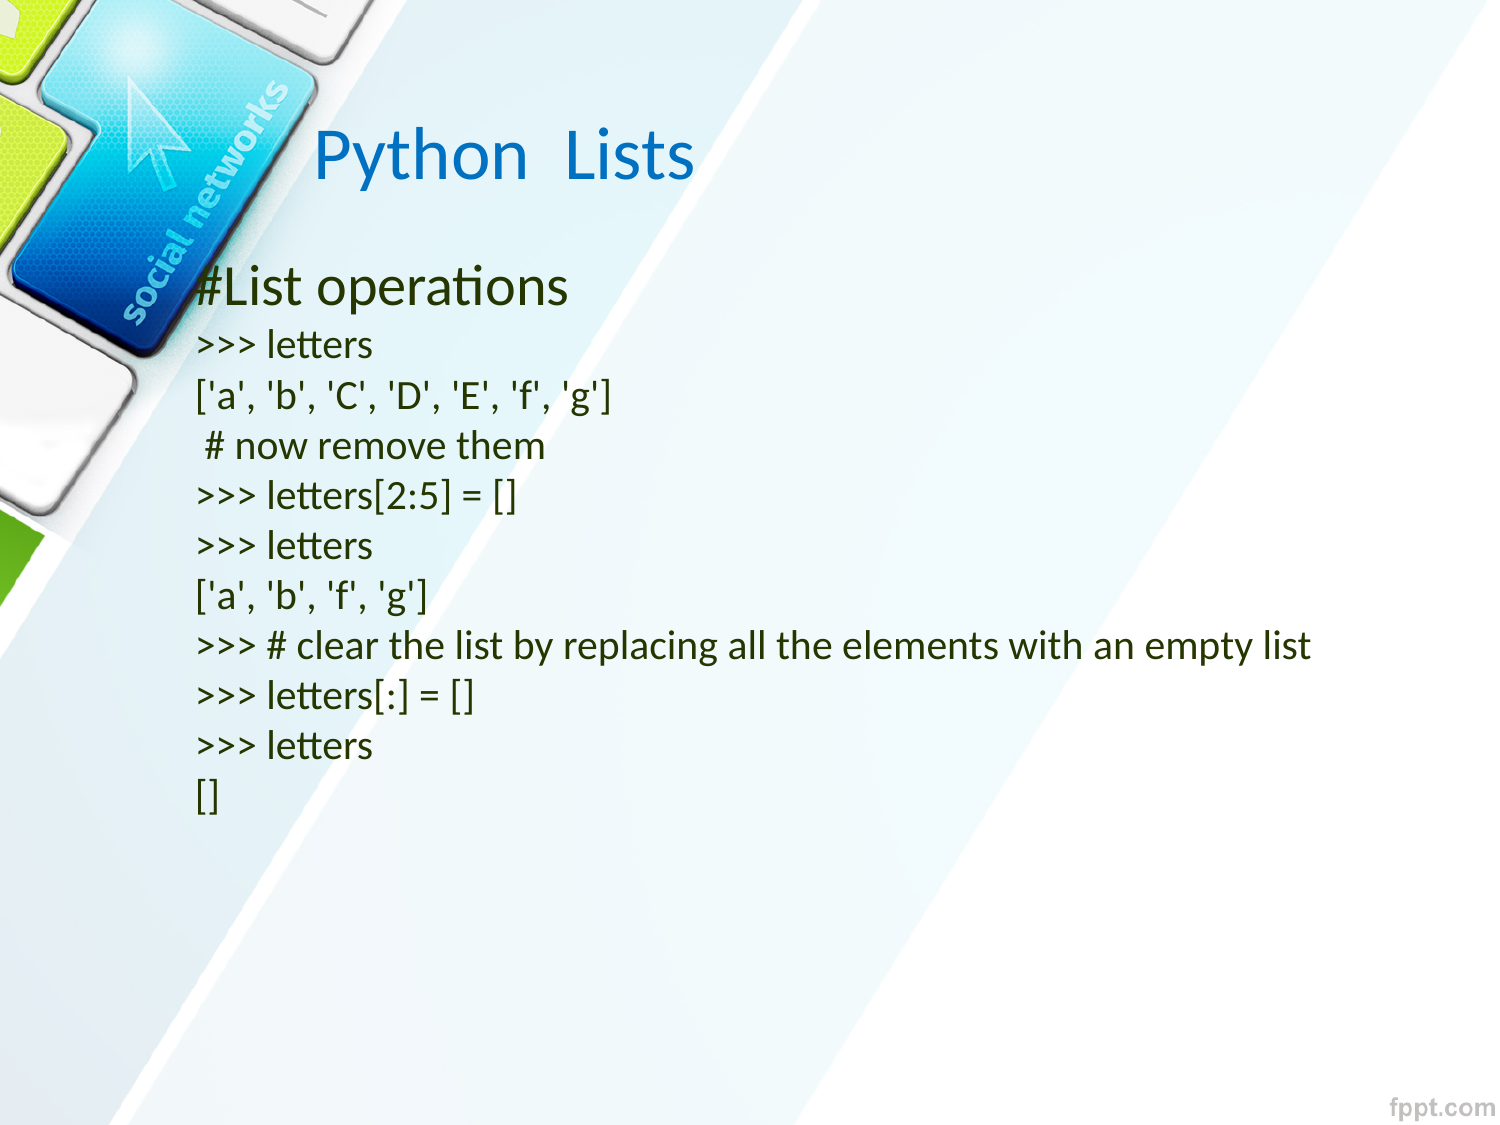

Python  Lists
#List operations
>>> letters
['a', 'b', 'C', 'D', 'E', 'f', 'g']
 # now remove them
>>> letters[2:5] = []
>>> letters
['a', 'b', 'f', 'g']
>>> # clear the list by replacing all the elements with an empty list
>>> letters[:] = []
>>> letters
[]